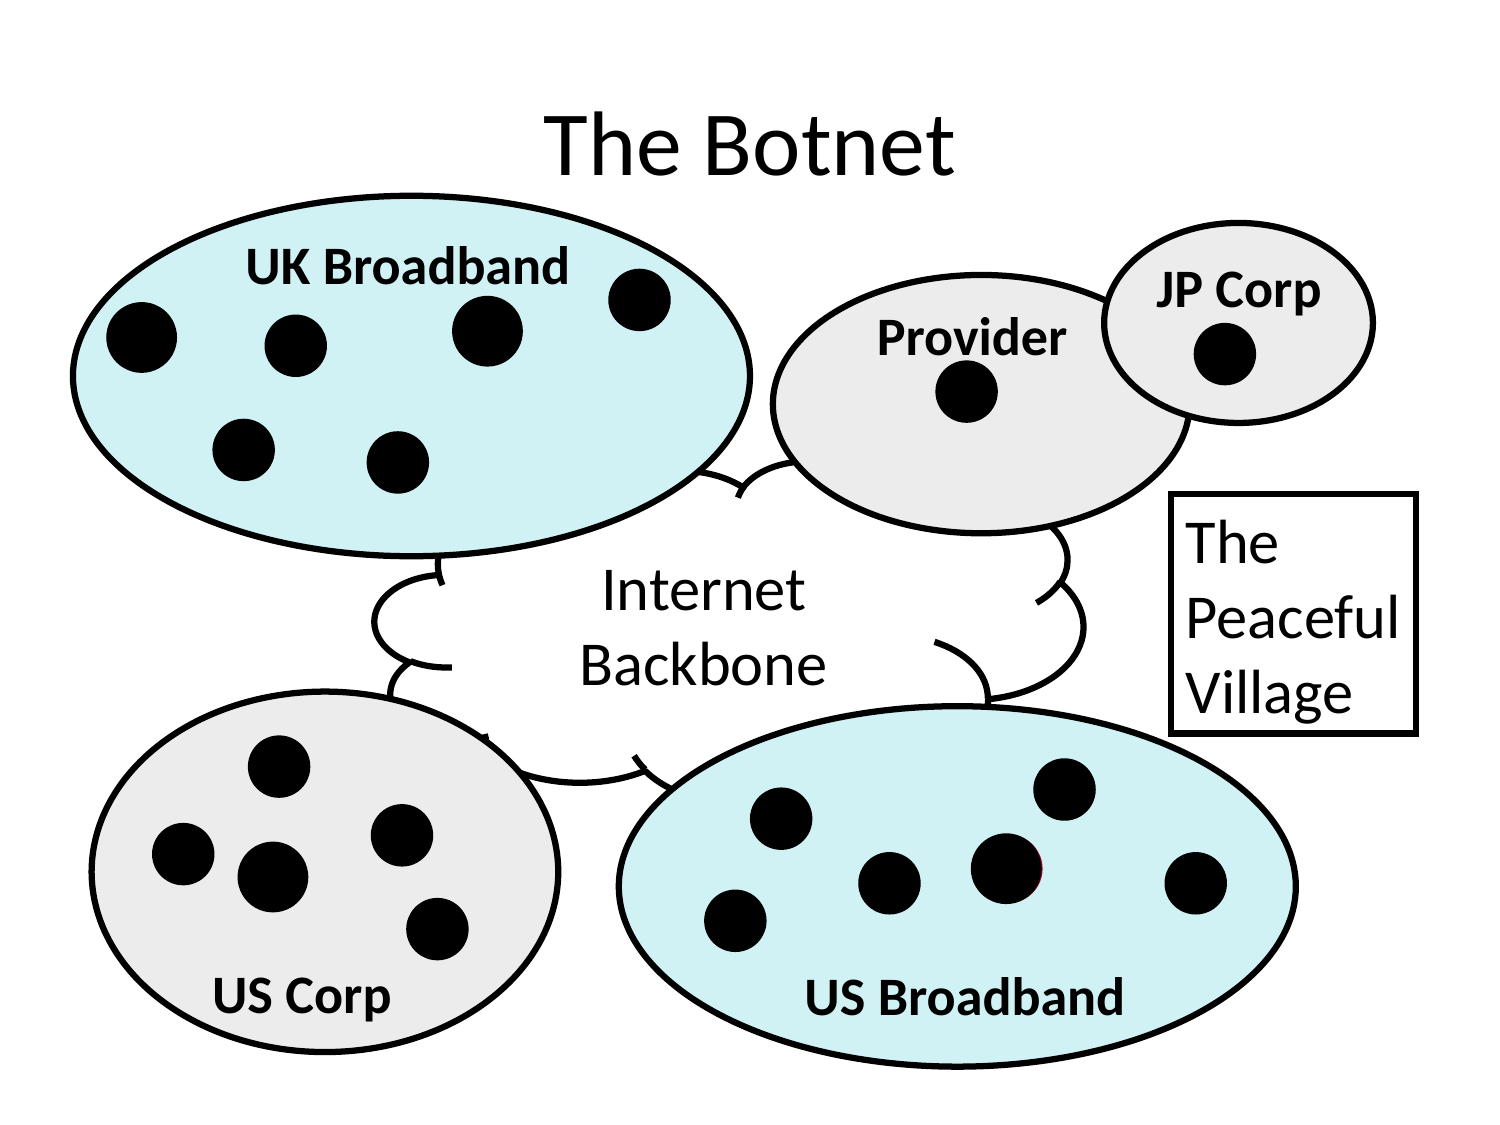

# The Botnet

UK Broadband
JP Corp

Provider

B

B

Internet
Backbone
The
Peaceful
Village

B

B

US Corp
US Broadband